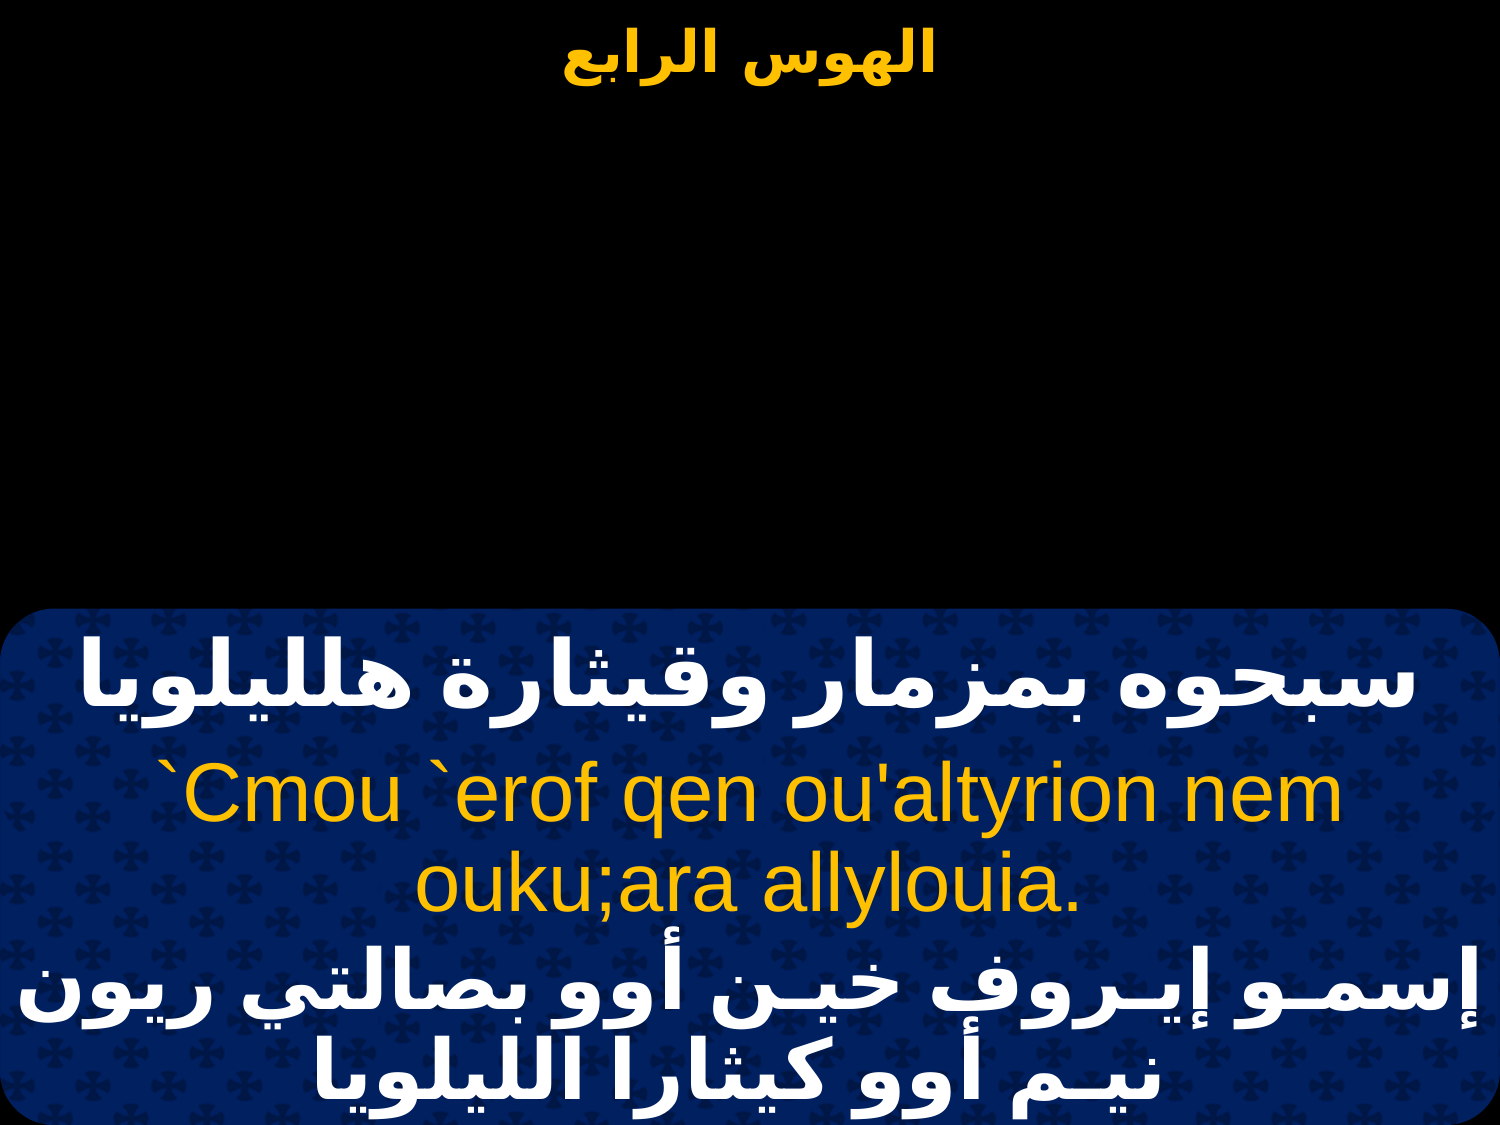

سبحوه بمزمار وقيثارة هلليلويا
`Cmou `erof qen ou'altyrion nem ouku;ara allylouia.
إسمـو إيـروف خيـن أوو بصالتي ريون نيـم أوو كيثارا الليلويا